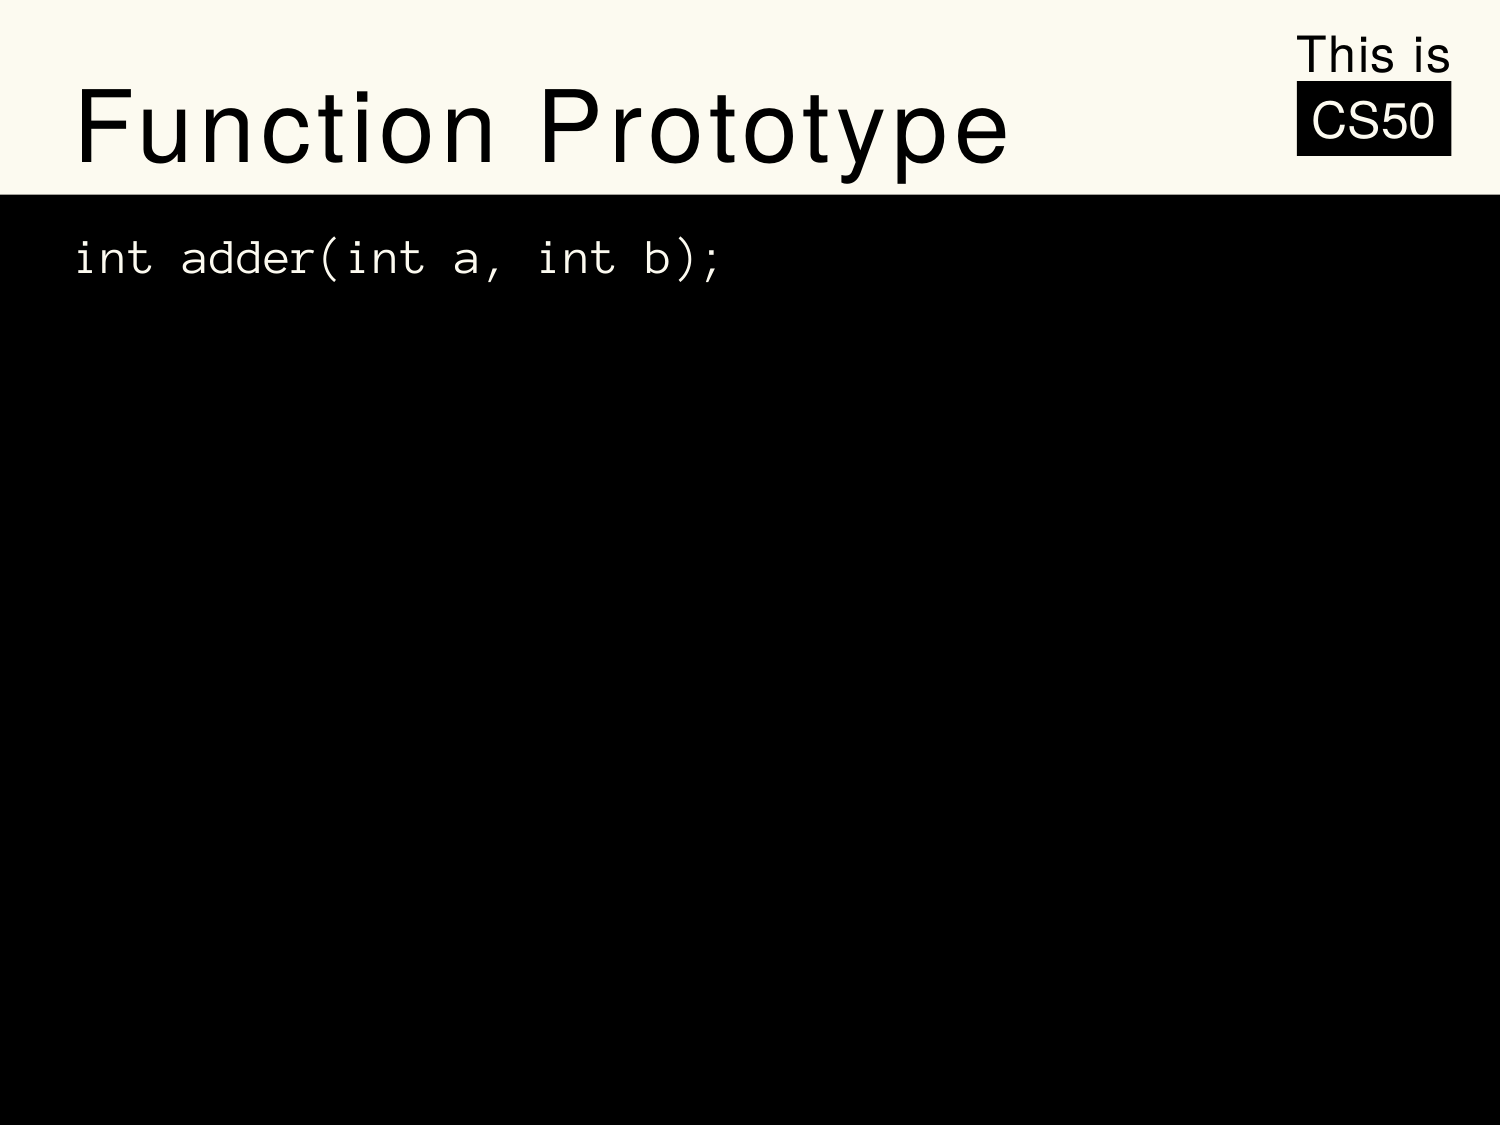

This is
# Function Prototype
CS50

int adder(int a, int b);